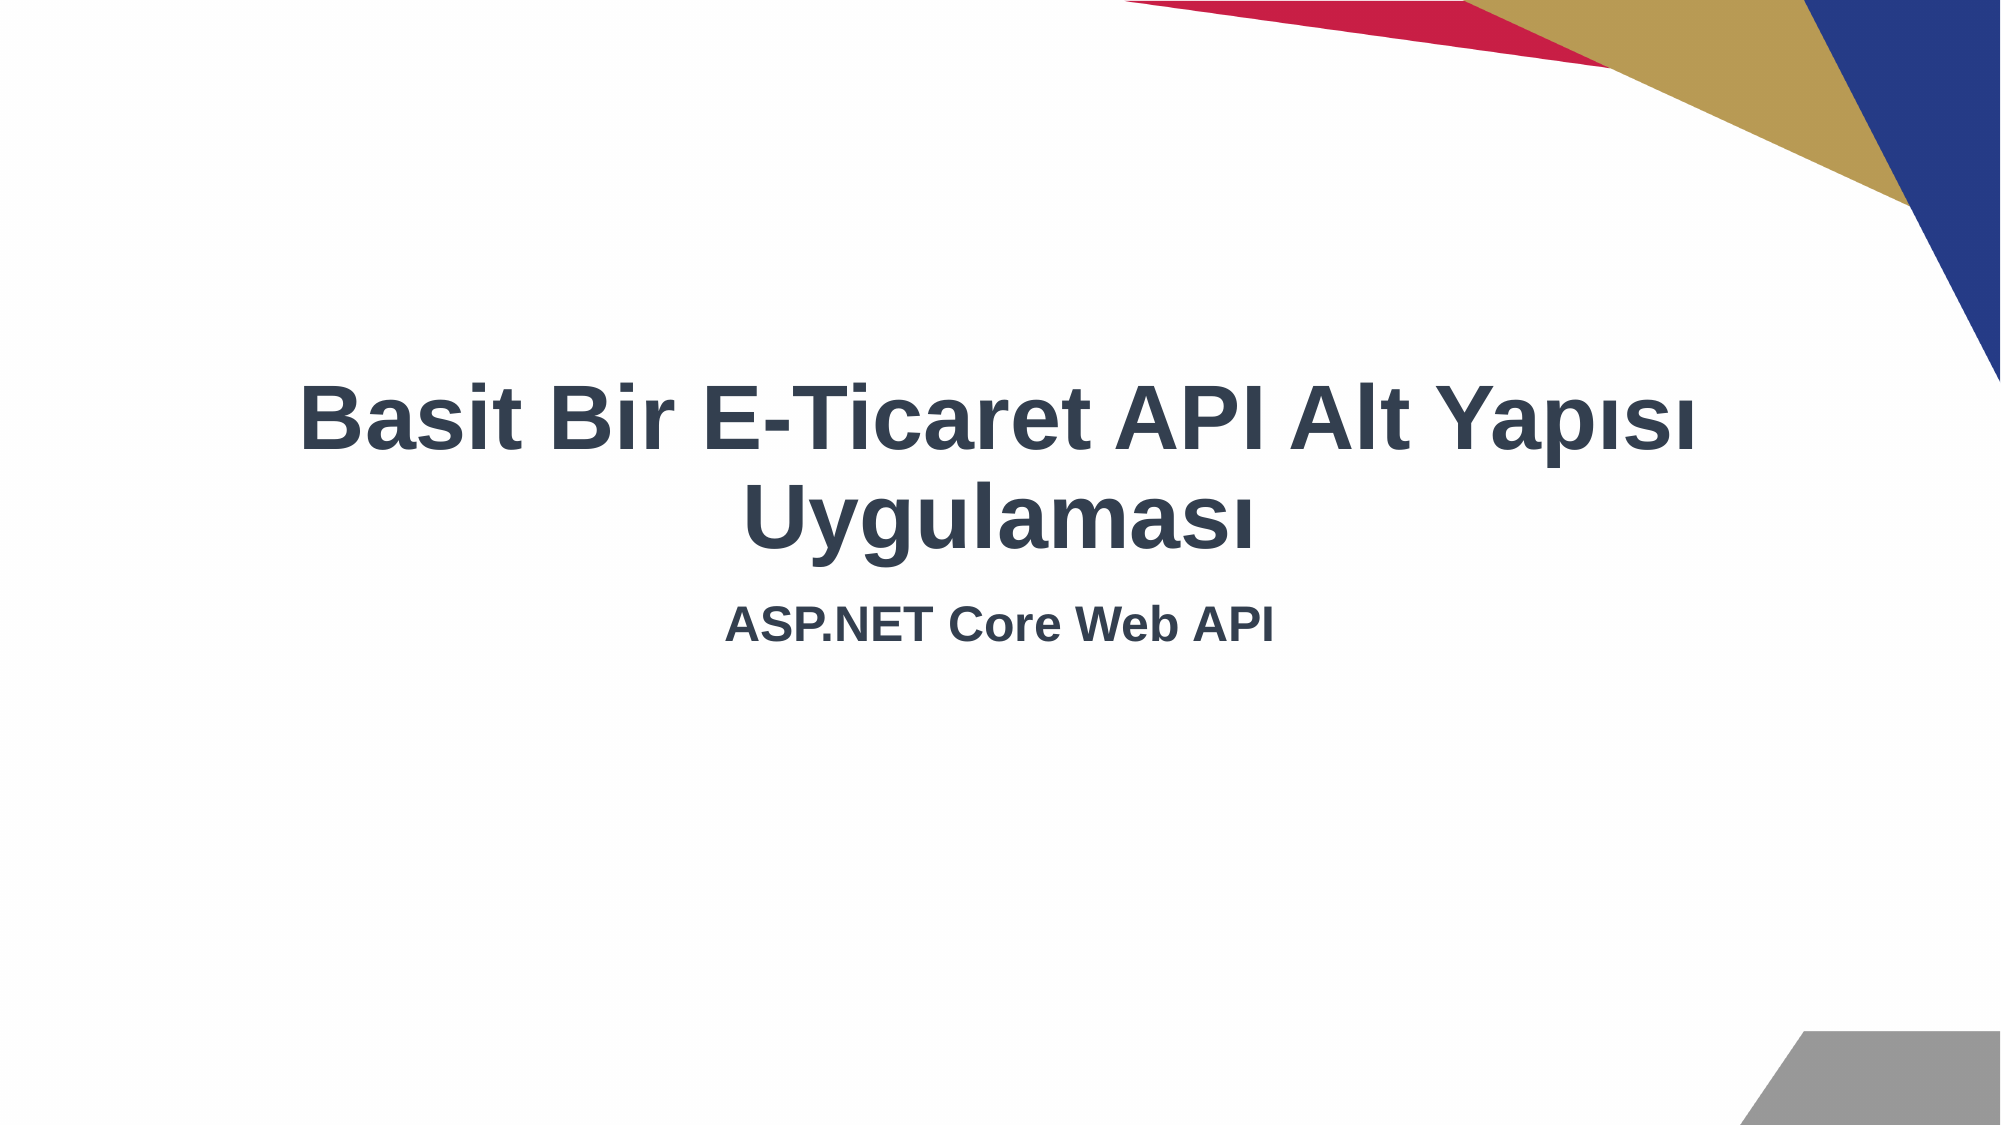

# Basit Bir E-Ticaret API Alt Yapısı Uygulaması
ASP.NET Core Web API